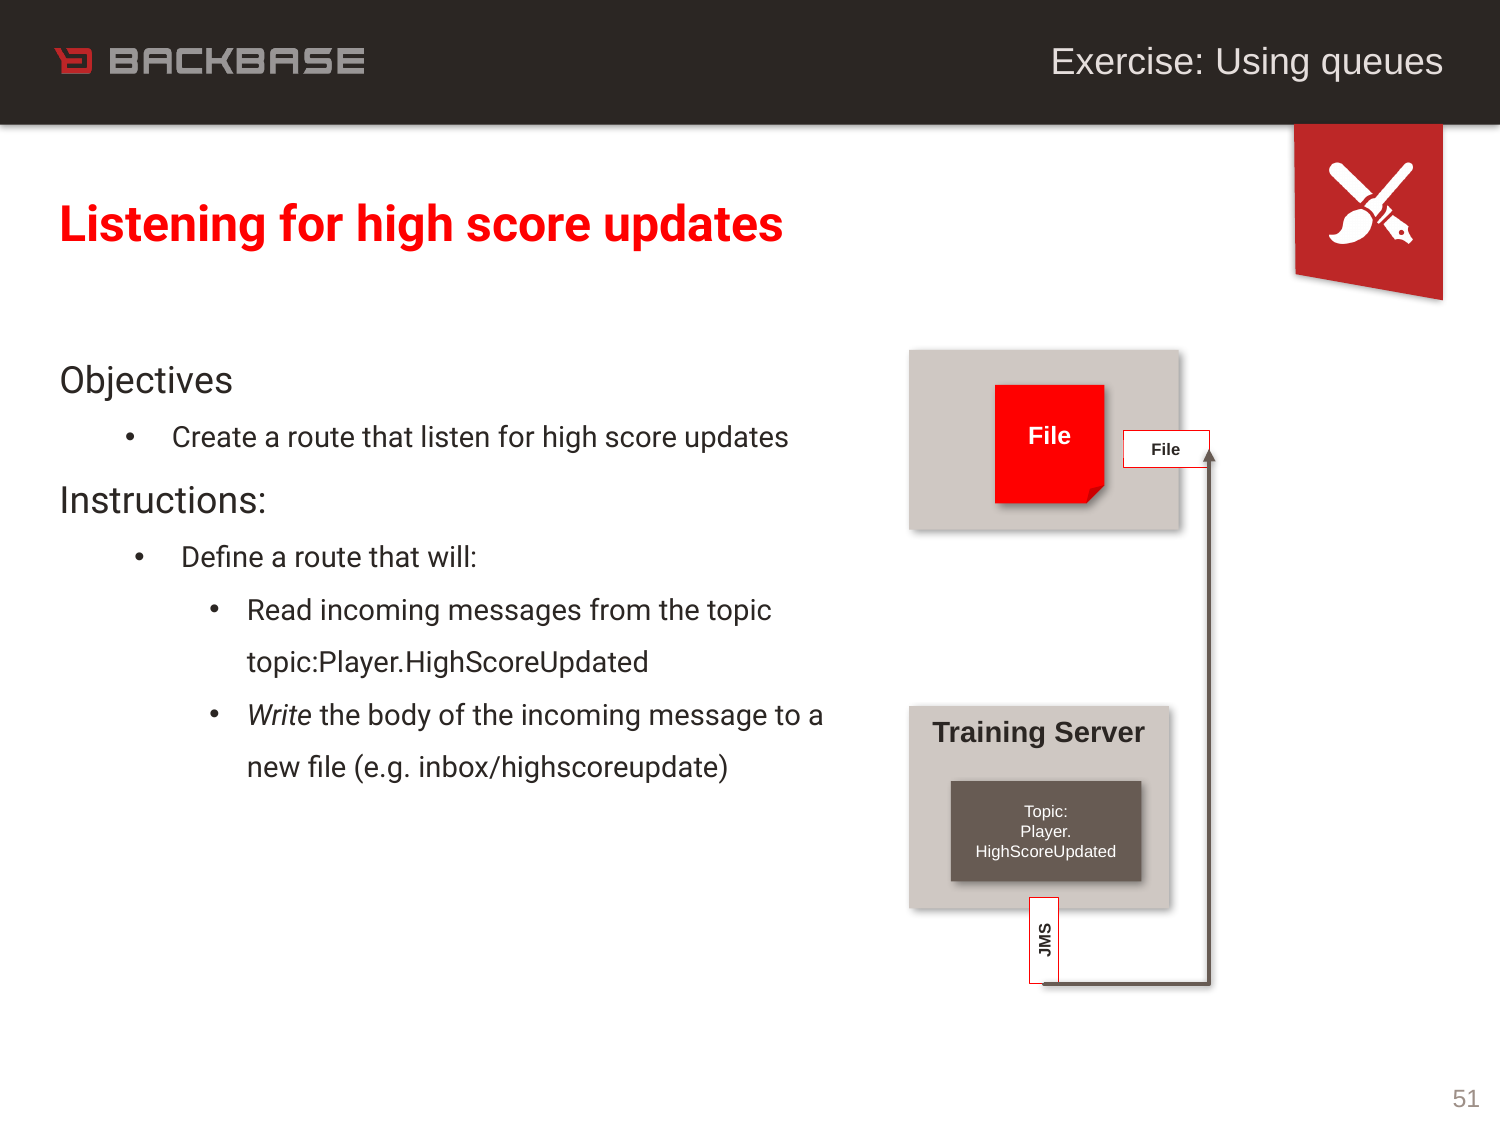

Exercise: Using queues
Listening for high score updates
Objectives
Create a route that listen for high score updates
Instructions:
Define a route that will:
Read incoming messages from the topic topic:Player.HighScoreUpdated
Write the body of the incoming message to a new file (e.g. inbox/highscoreupdate)

File
File
Training Server
Topic:
Player.
HighScoreUpdated
JMS
51